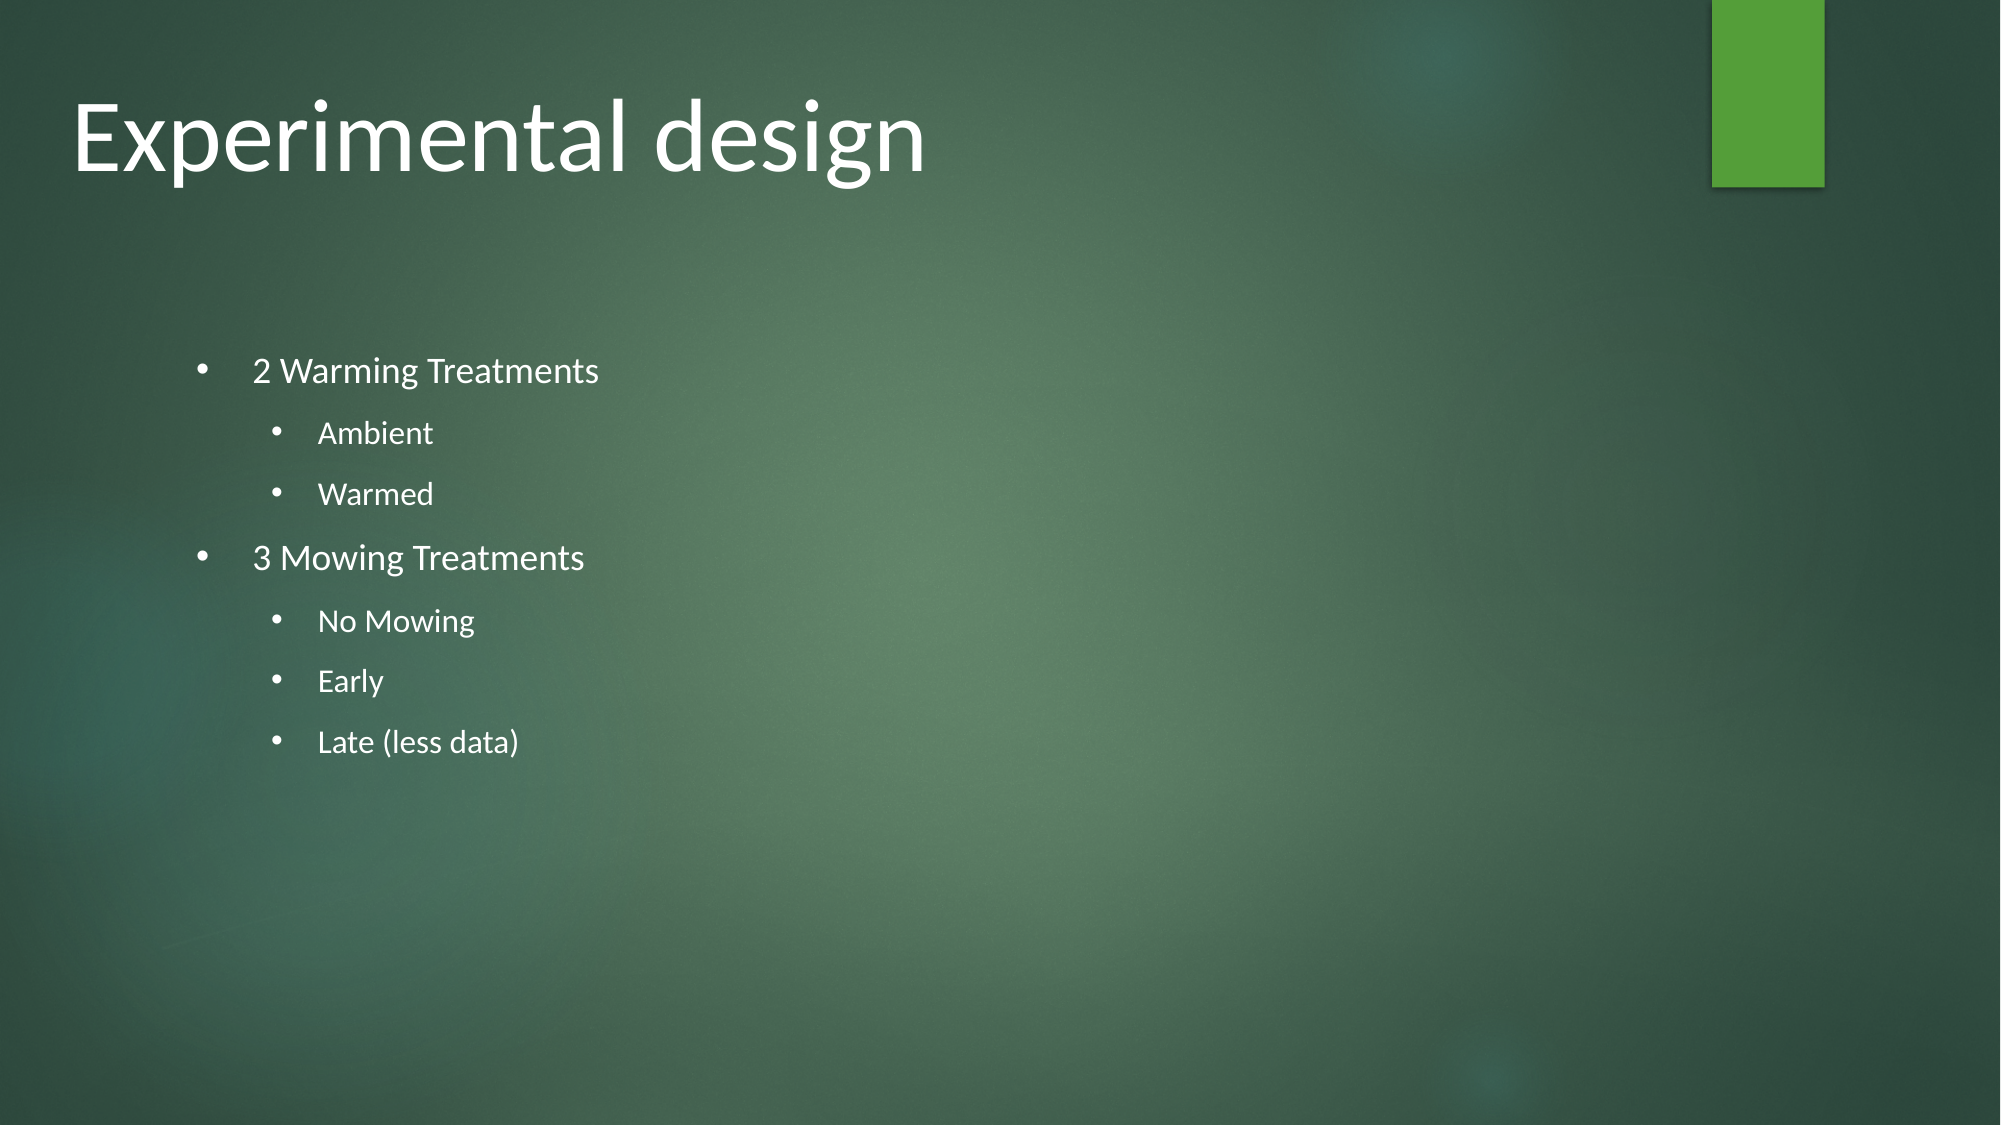

Experimental design

2 Warming Treatments
Ambient
Warmed
3 Mowing Treatments
No Mowing
Early
Late (less data)